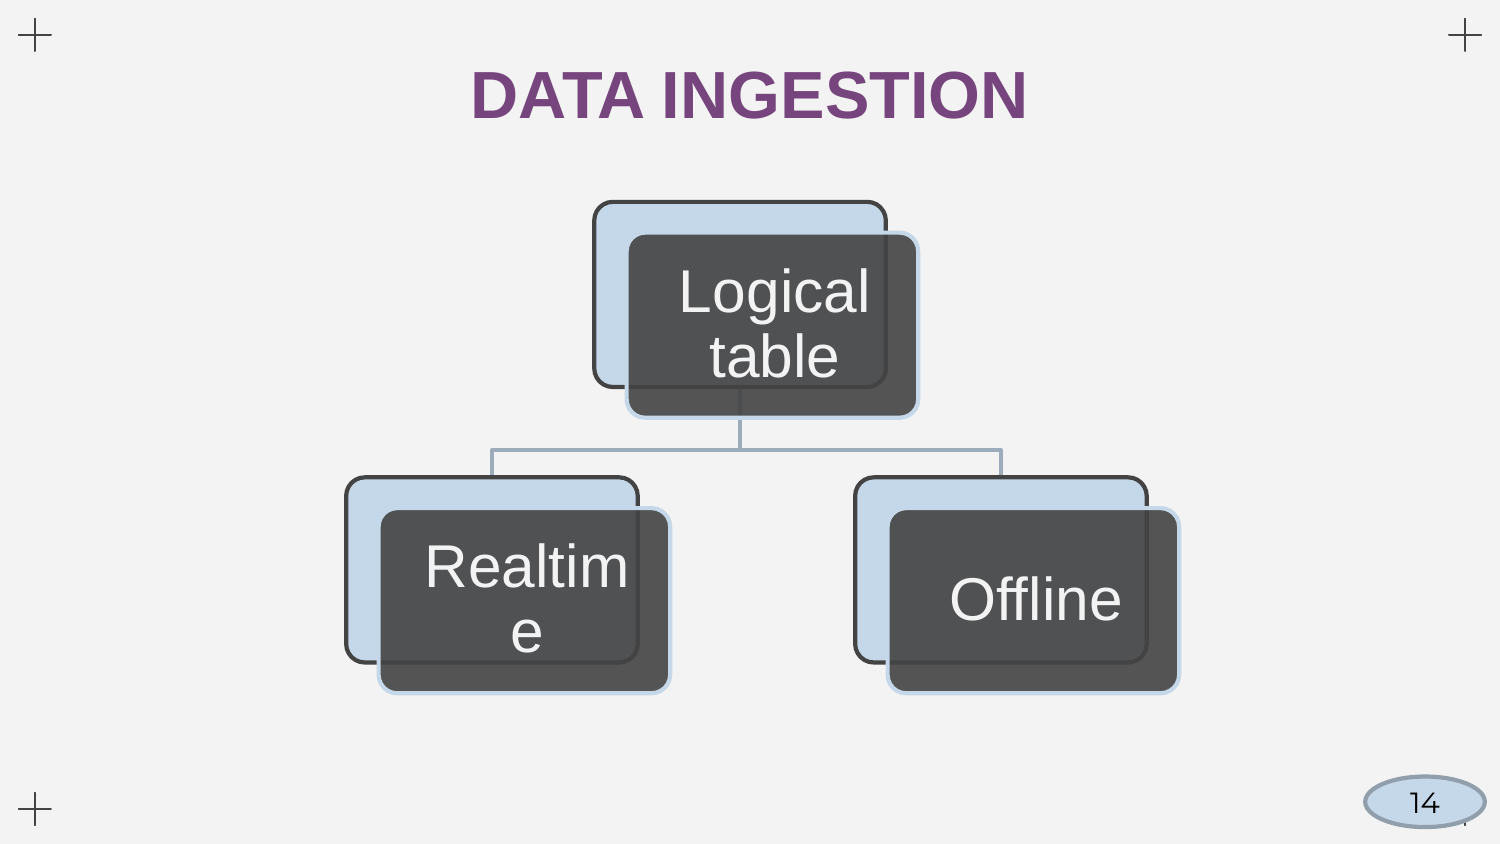

DATA INGESTION
Logical table
Realtime
Offline
14